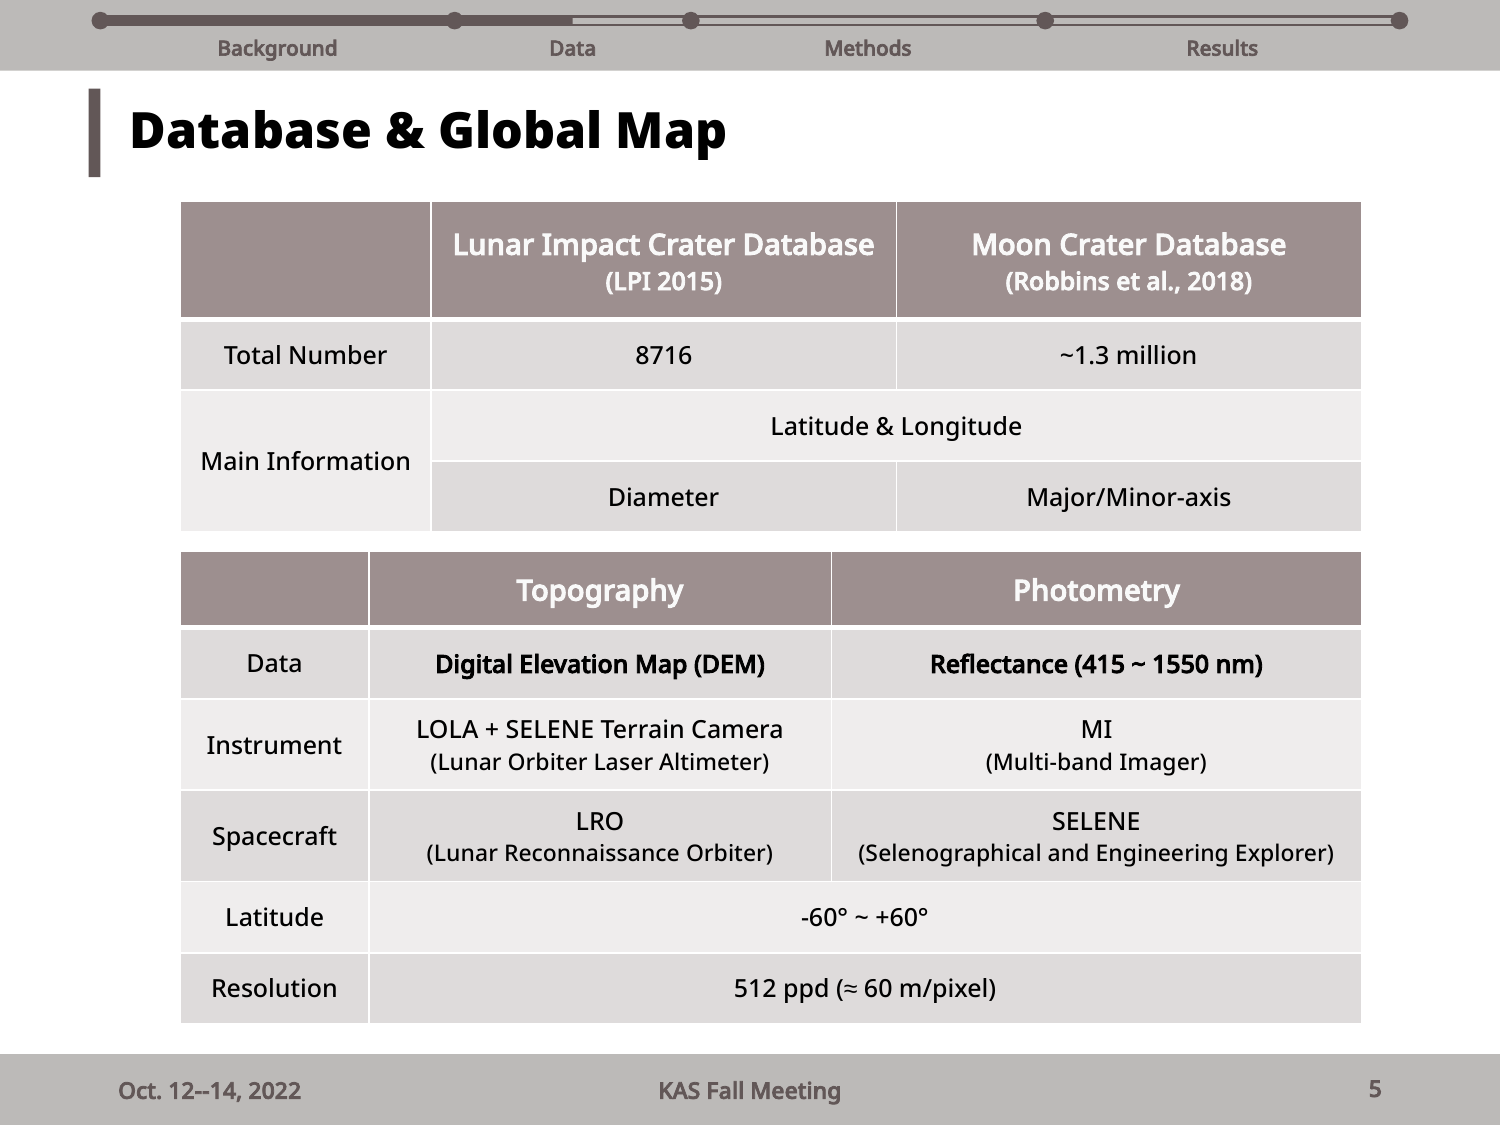

# Database & Global Map
|  | Lunar Impact Crater Database (LPI 2015) | Moon Crater Database (Robbins et al., 2018) |
| --- | --- | --- |
| Total Number | 8716 | ~1.3 million |
| Main Information | Latitude & Longitude |  |
|  | Diameter | Major/Minor-axis |
|  | Topography | Photometry |
| --- | --- | --- |
| Data | Digital Elevation Map (DEM) | Reflectance (415 ~ 1550 nm) |
| Instrument | LOLA + SELENE Terrain Camera (Lunar Orbiter Laser Altimeter) | MI (Multi-band Imager) |
| Spacecraft | LRO (Lunar Reconnaissance Orbiter) | SELENE (Selenographical and Engineering Explorer) |
| Latitude | -60° ~ +60° |  |
| Resolution | 512 ppd (≈ 60 m/pixel) |  |
Why craters?
The wall quadrants had been exposed on the surface
for the same duration after the crater was formed.
Why wall-quadrants?
The opposite walls have different incident angles of the space weathering particles, then they experience different flux after exposure to the surface.
Oct. 12--14, 2022
KAS Fall Meeting
5
Approximately complete for all craters
larger than about 1-2 km in diameter.